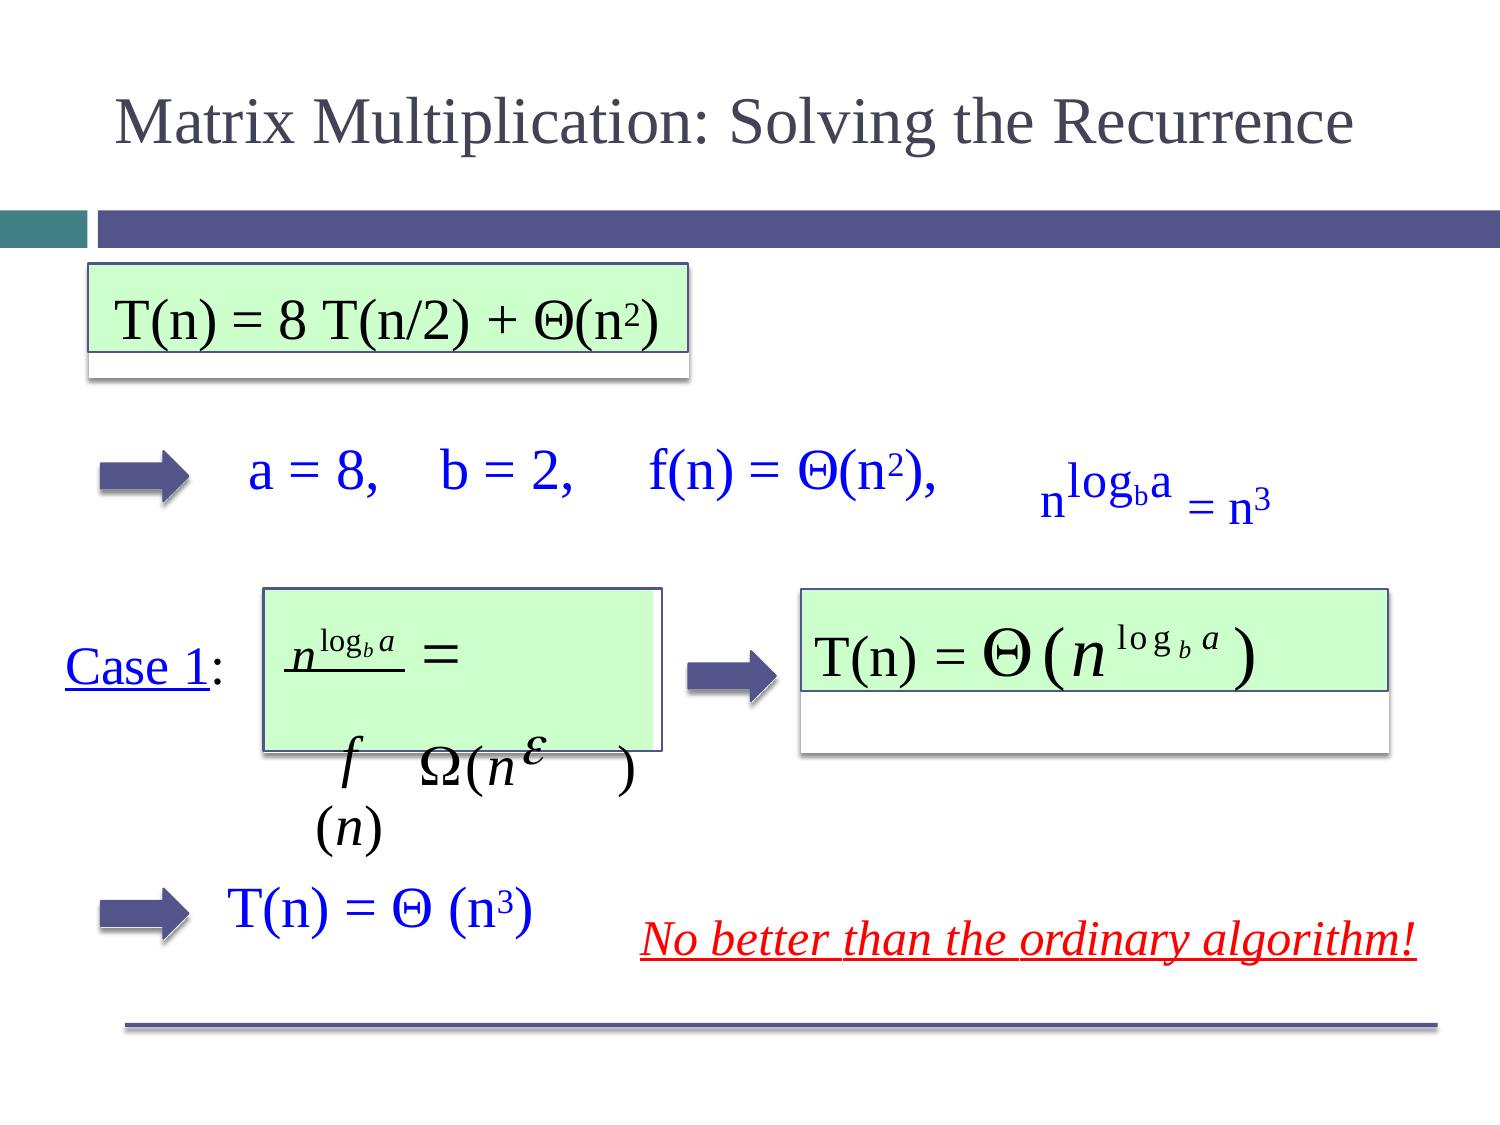

Matrix Multiplication: Solving the Recurrence

T(n) = 8 T(n/2) + Θ(n2)
nlogba = n3
a = 8,	b = 2,	f(n) = Θ(n2),

nlogb a
f (n)

T(n) = Θ(nlogb a )
= Ω(nε   )
Case 1:

T(n) = Θ (n3)

No better than the ordinary algorithm!